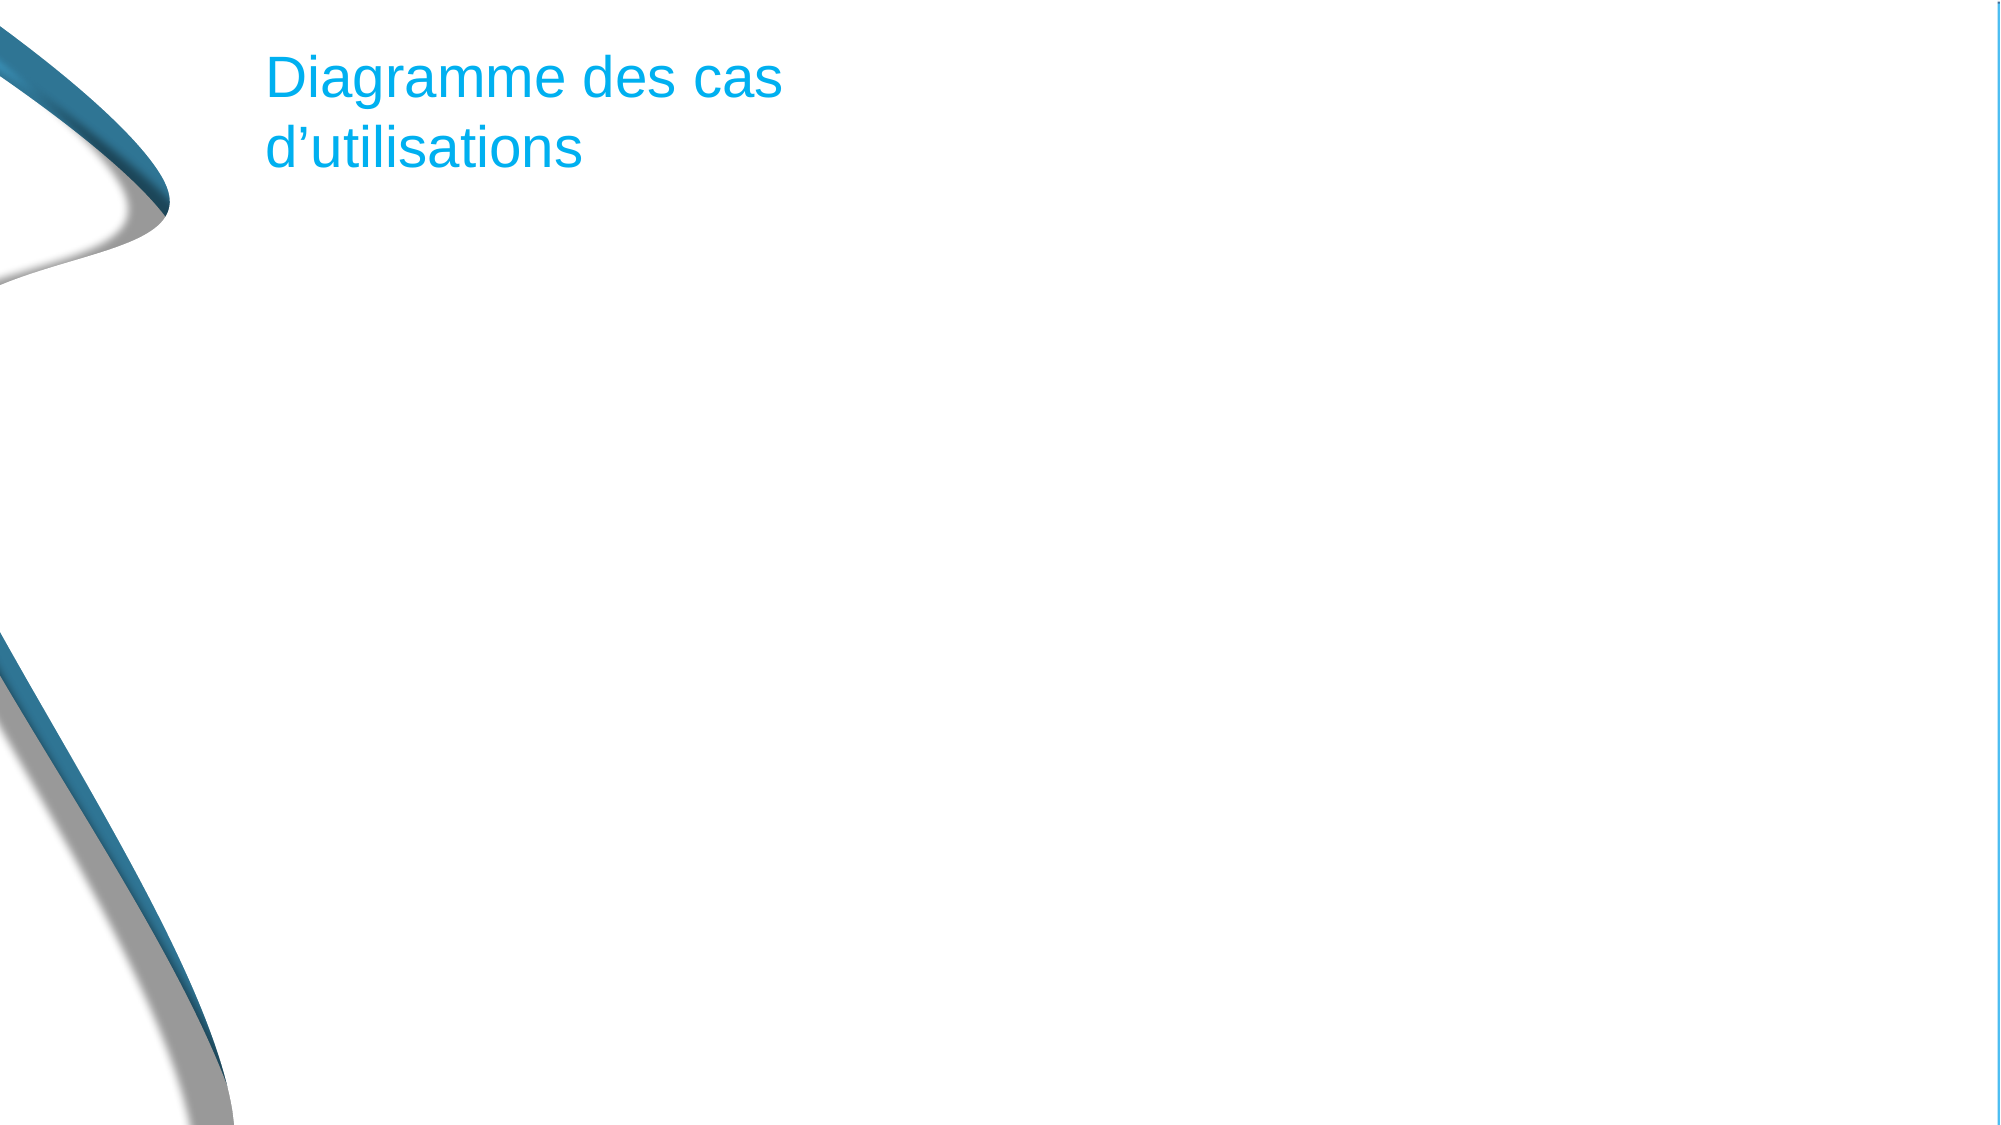

Diagramme des cas d’utilisations

Spécification des besoins